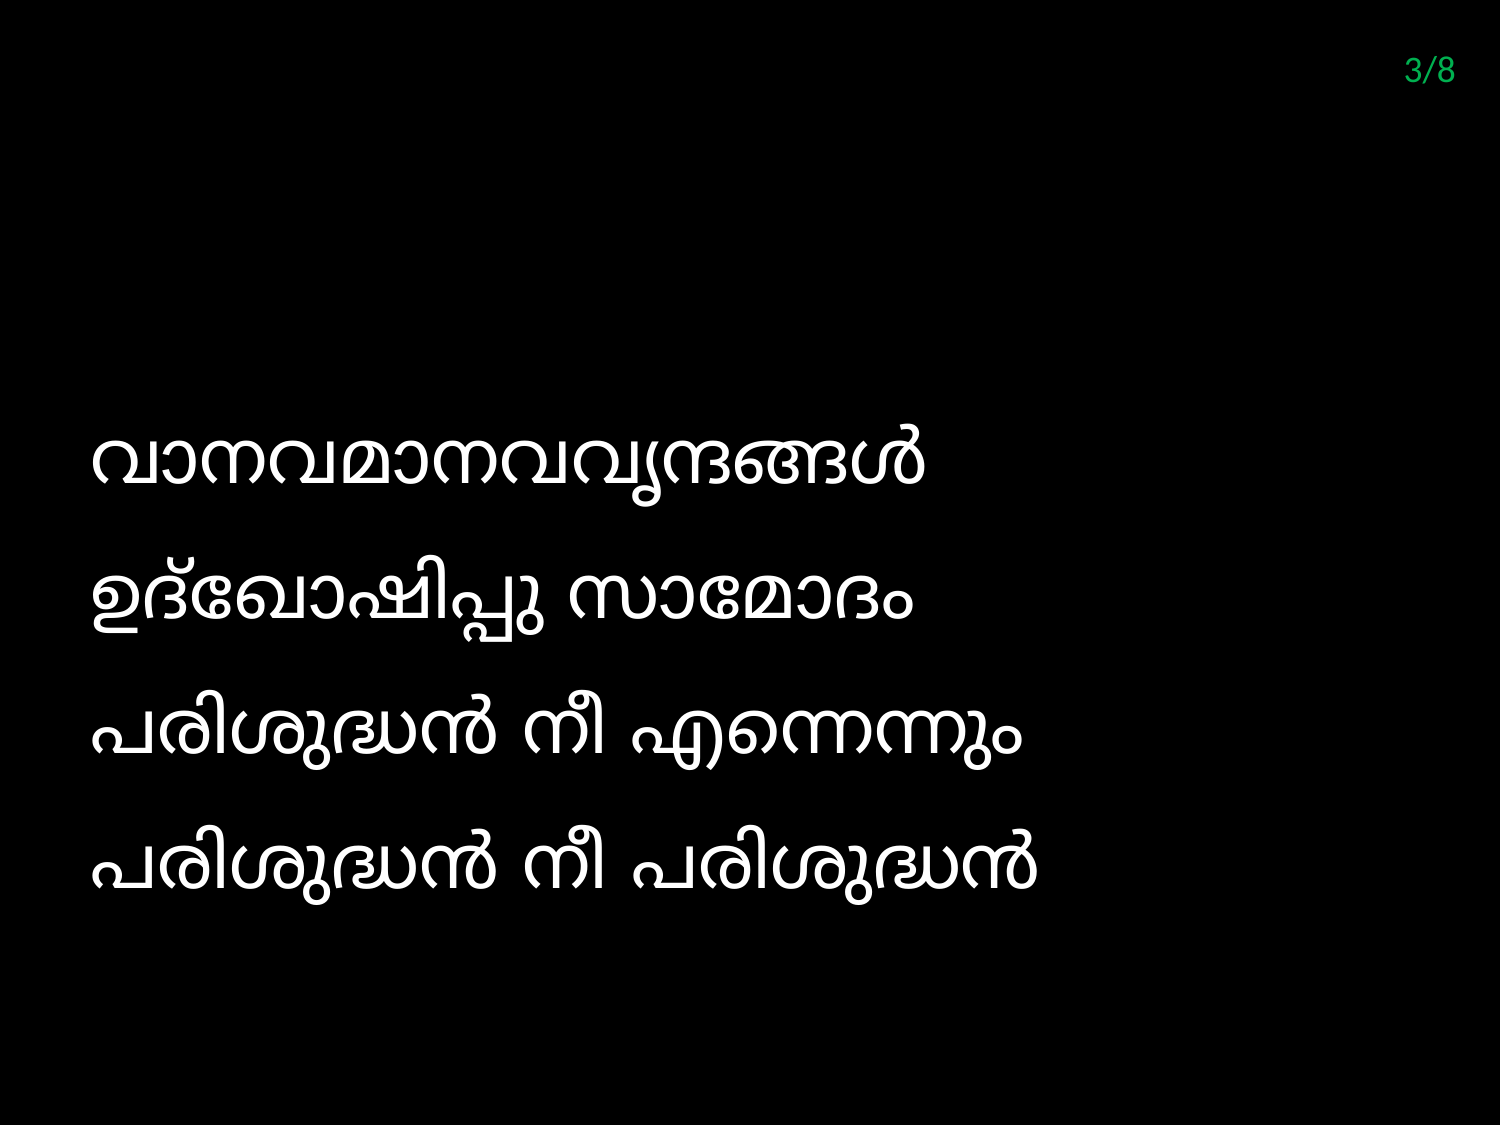

3/8
#
വാനവമാനവവൃന്ദങ്ങള്‍
ഉദ്ഖോഷിപ്പു സാമോദം
പരിശുദ്ധന്‍ നീ എന്നെന്നും
പരിശുദ്ധന്‍ നീ പരിശുദ്ധന്‍